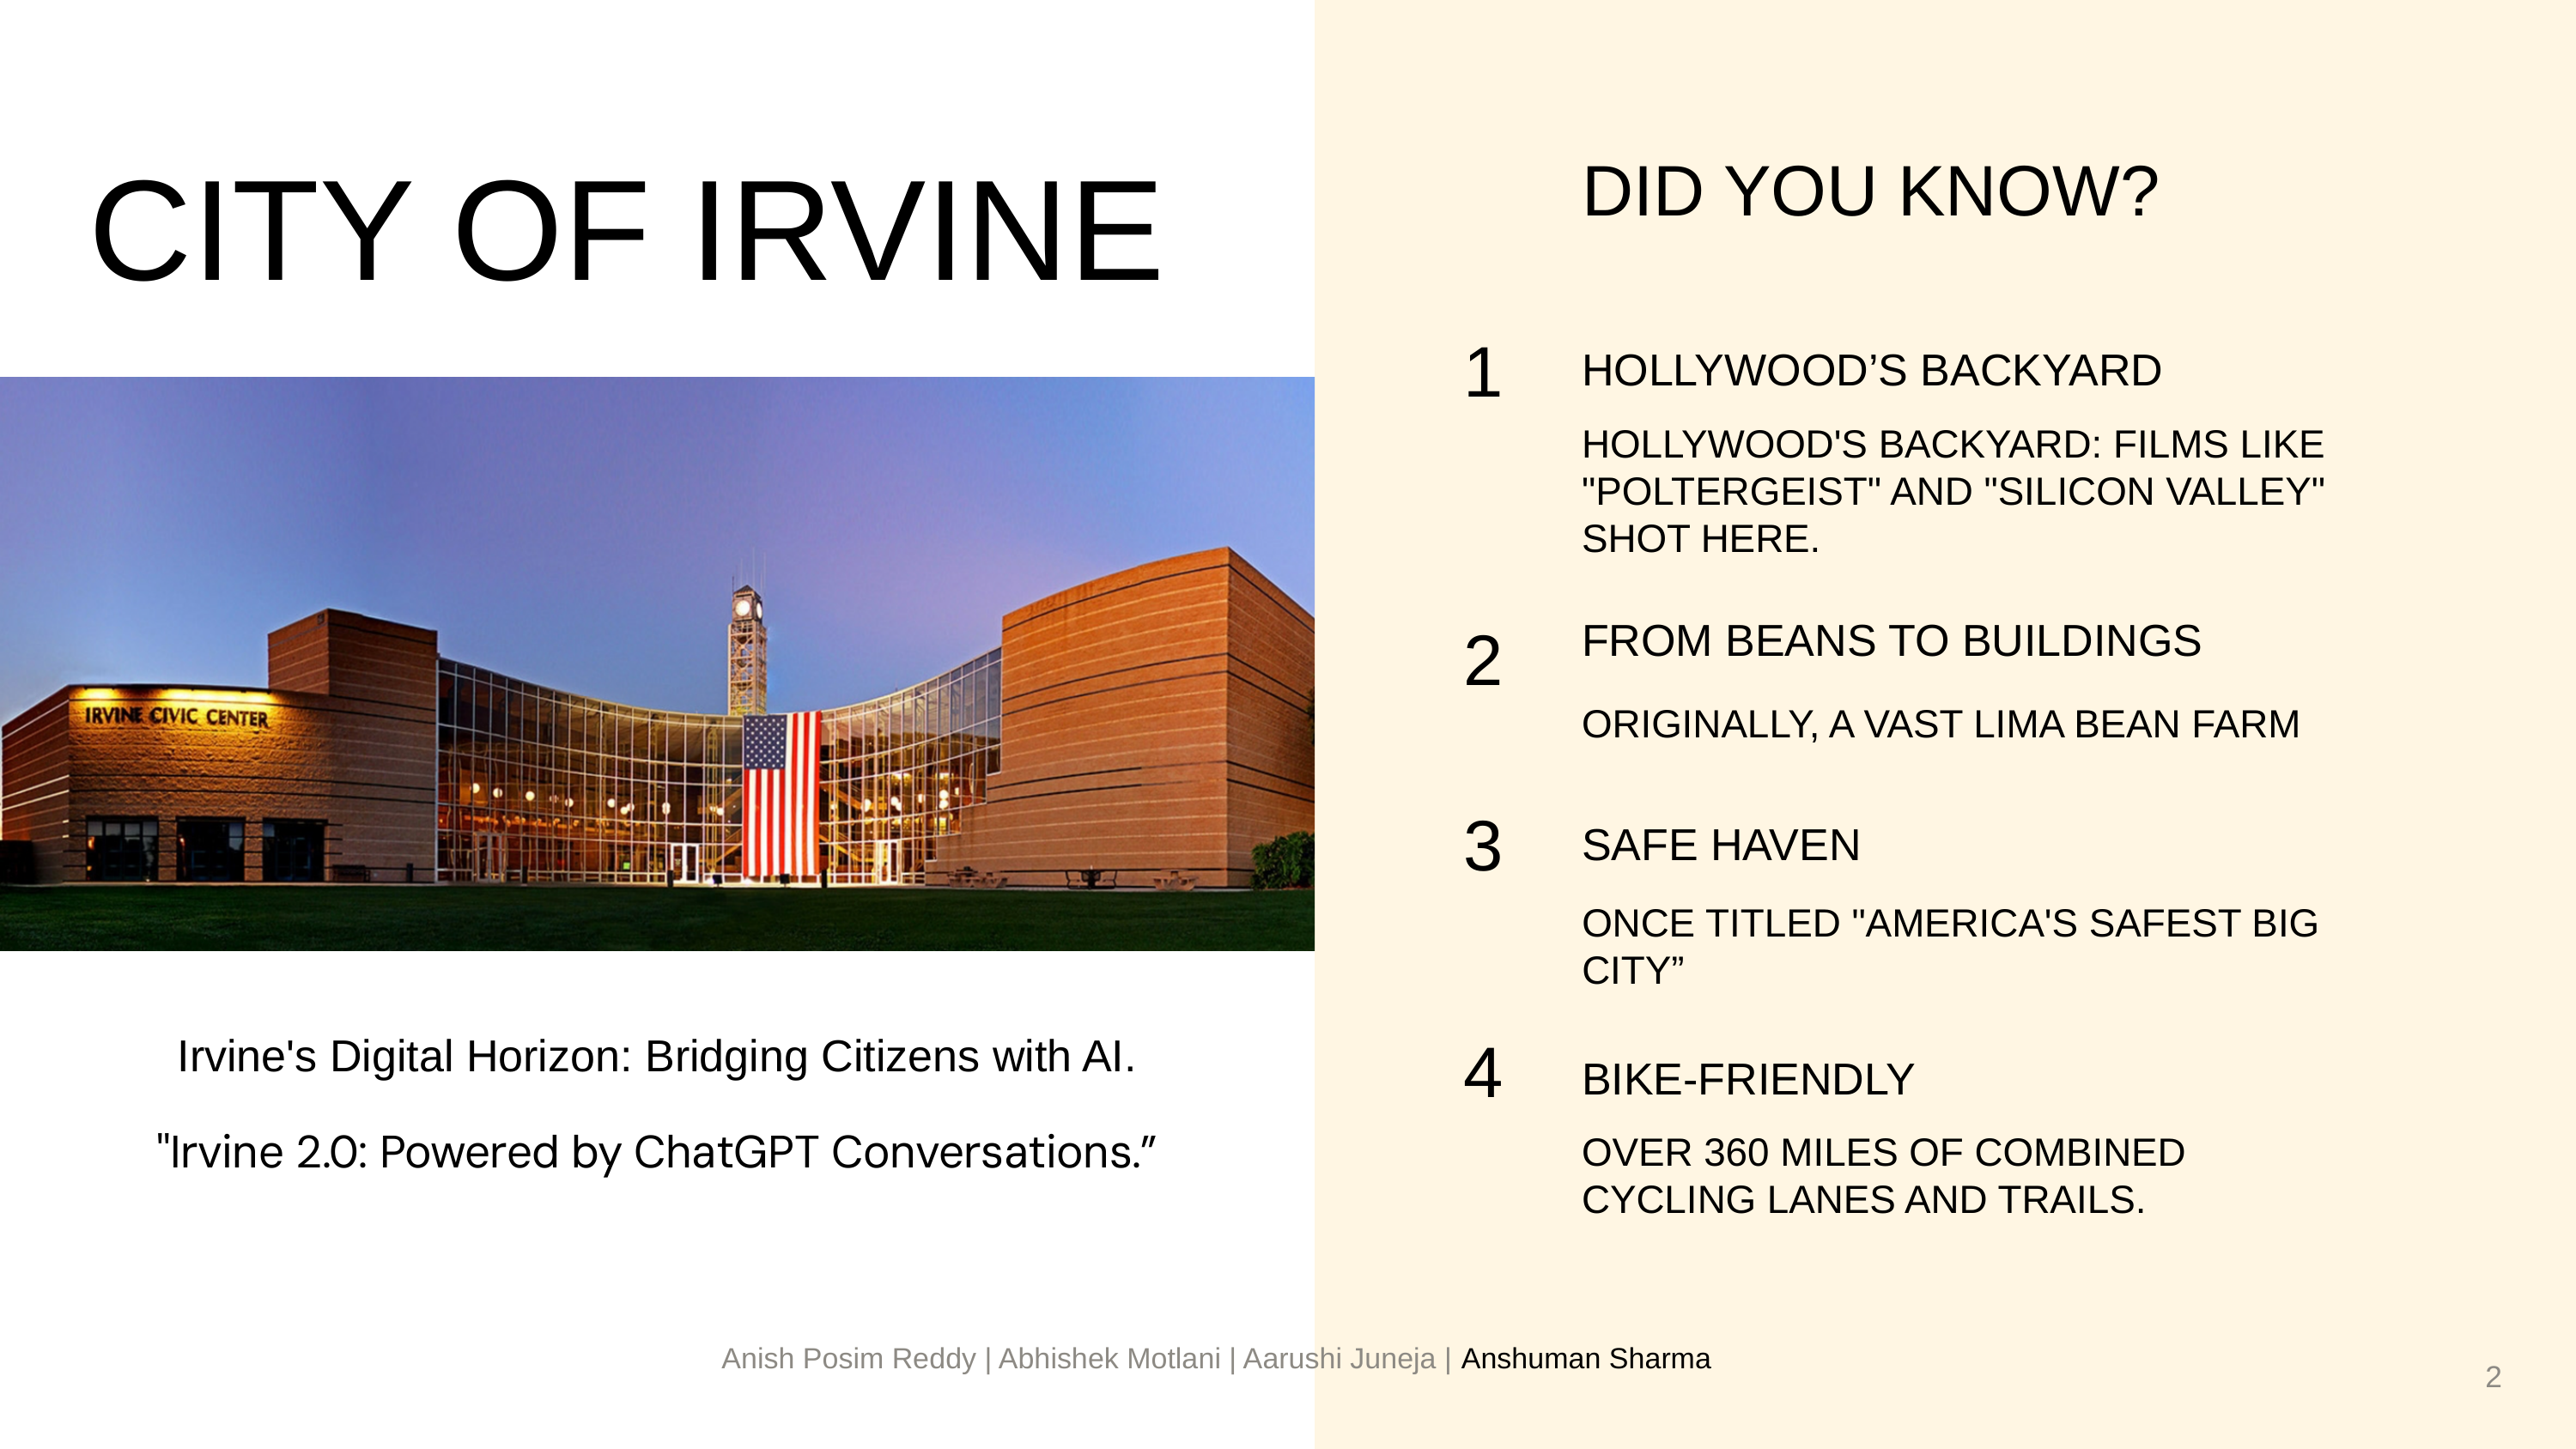

DID YOU KNOW?
CITY OF IRVINE
1
HOLLYWOOD’S BACKYARD

HOLLYWOOD'S BACKYARD: FILMS LIKE "POLTERGEIST" AND "SILICON VALLEY" SHOT HERE.
FROM BEANS TO BUILDINGS
2
ORIGINALLY, A VAST LIMA BEAN FARM
3
SAFE HAVEN
ONCE TITLED "AMERICA'S SAFEST BIG CITY”
Irvine's Digital Horizon: Bridging Citizens with AI.
4
BIKE-FRIENDLY
"Irvine 2.0: Powered by ChatGPT Conversations.”
OVER 360 MILES OF COMBINED CYCLING LANES AND TRAILS.
Anish Posim Reddy | Abhishek Motlani | Aarushi Juneja | Anshuman Sharma
2